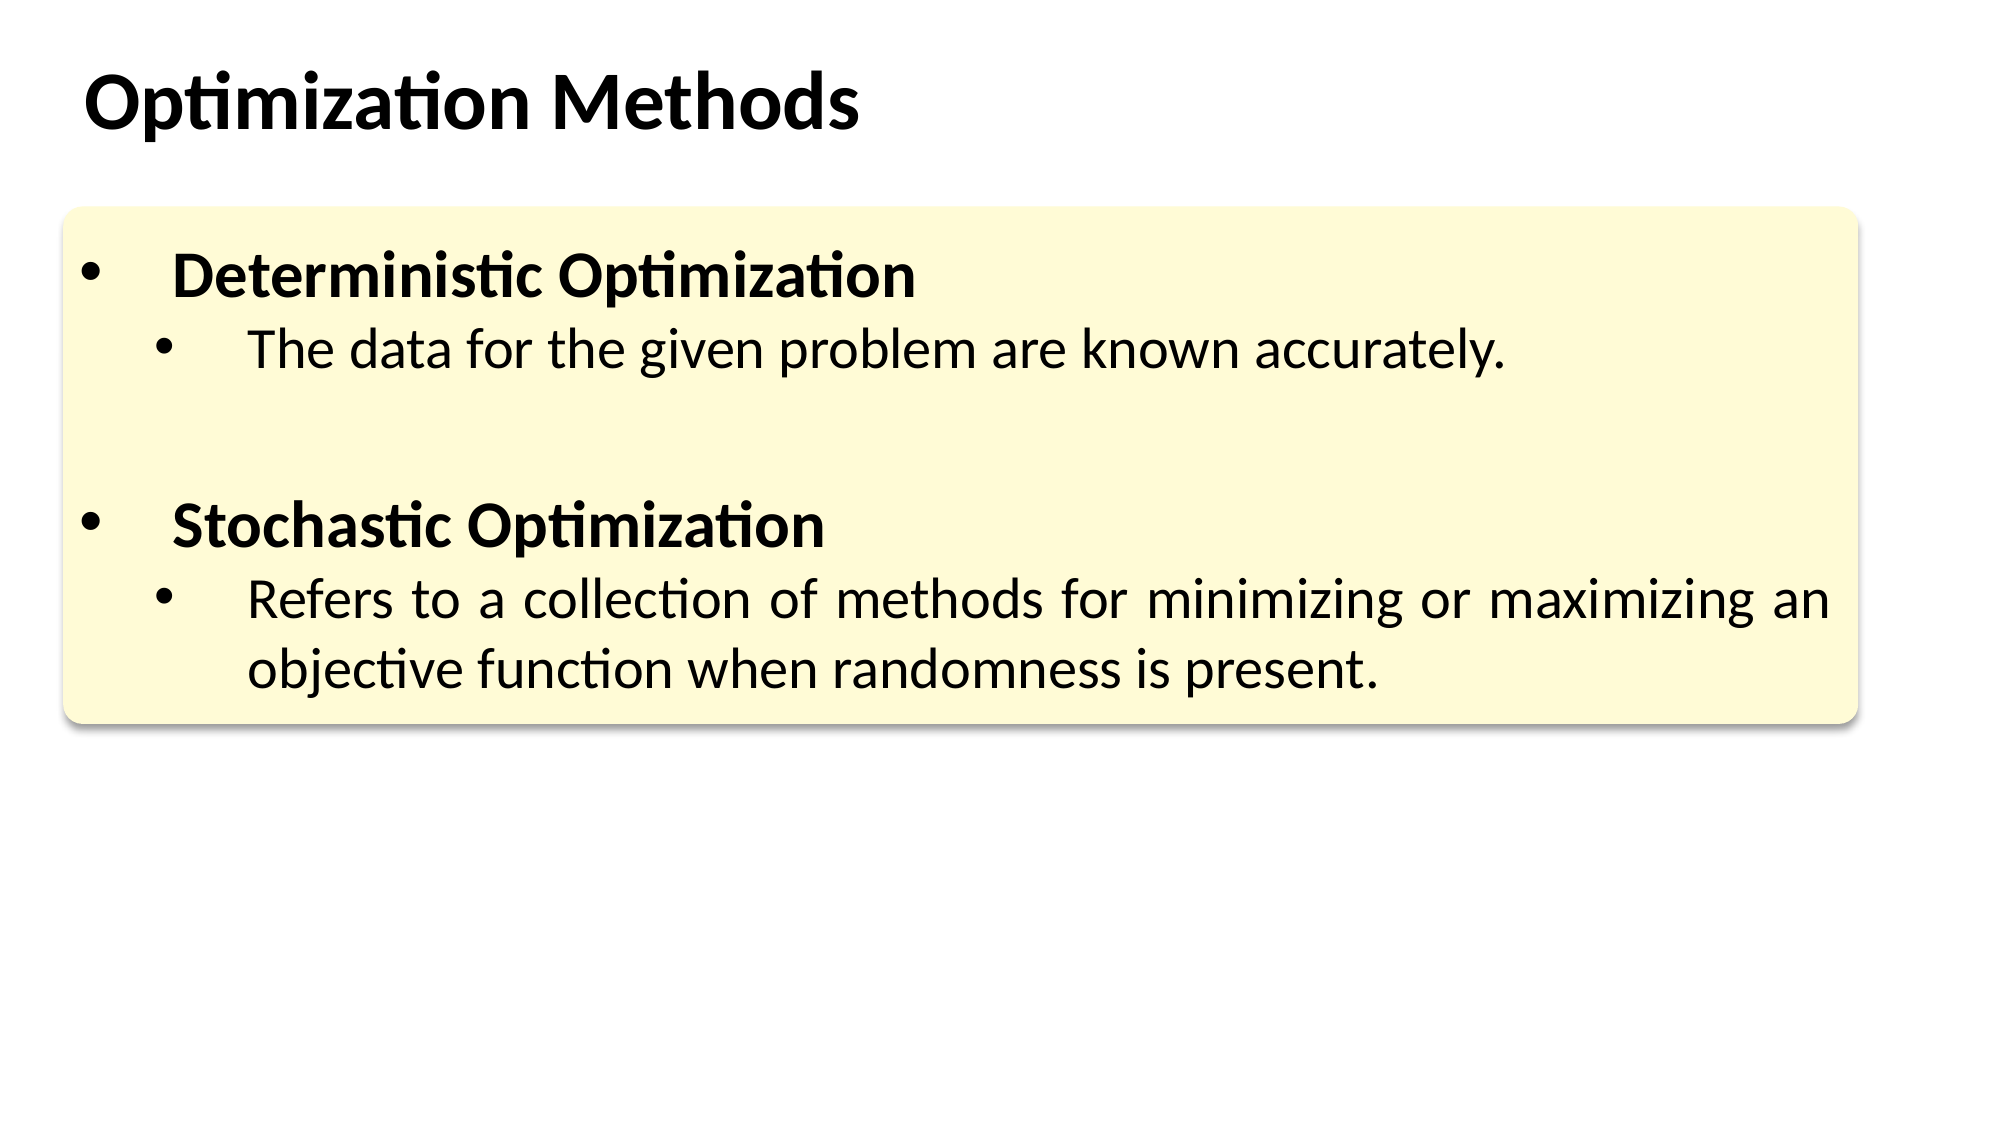

Optimization Methods

Deterministic Optimization
The data for the given problem are known accurately.

Stochastic Optimization
Refers to a collection of methods for minimizing or maximizing an objective function when randomness is present.